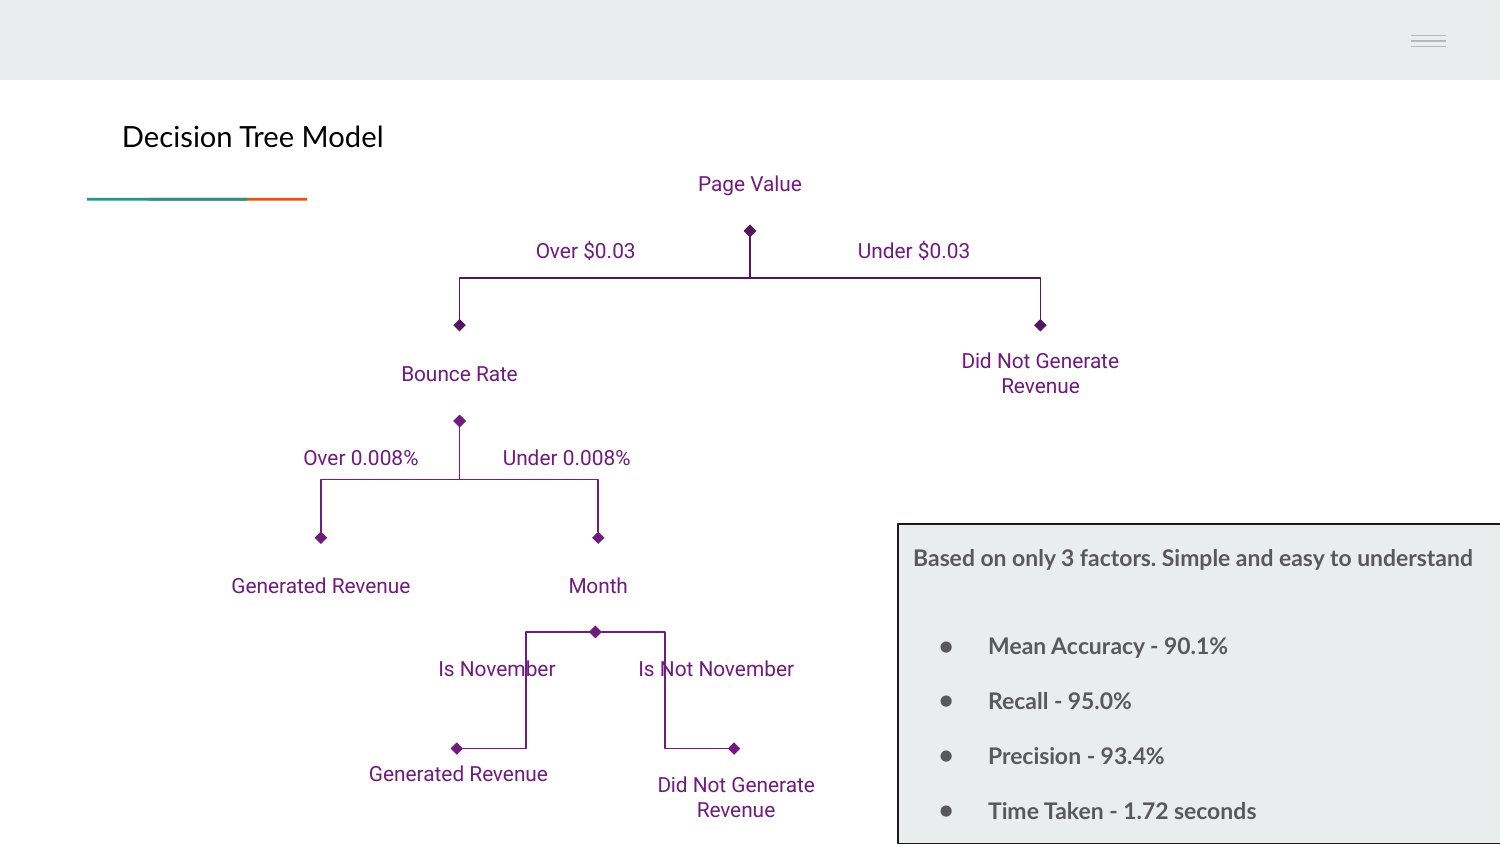

Decision Tree Model
Page Value
Over $0.03
Under $0.03
Bounce Rate
Did Not Generate Revenue
Under 0.008%
Over 0.008%

Based on only 3 factors. Simple and easy to understand
Mean Accuracy - 90.1%
Recall - 95.0%
Precision - 93.4%
Time Taken - 1.72 seconds
Generated Revenue
Month
Is Not November
Is November
Generated Revenue
Did Not Generate Revenue